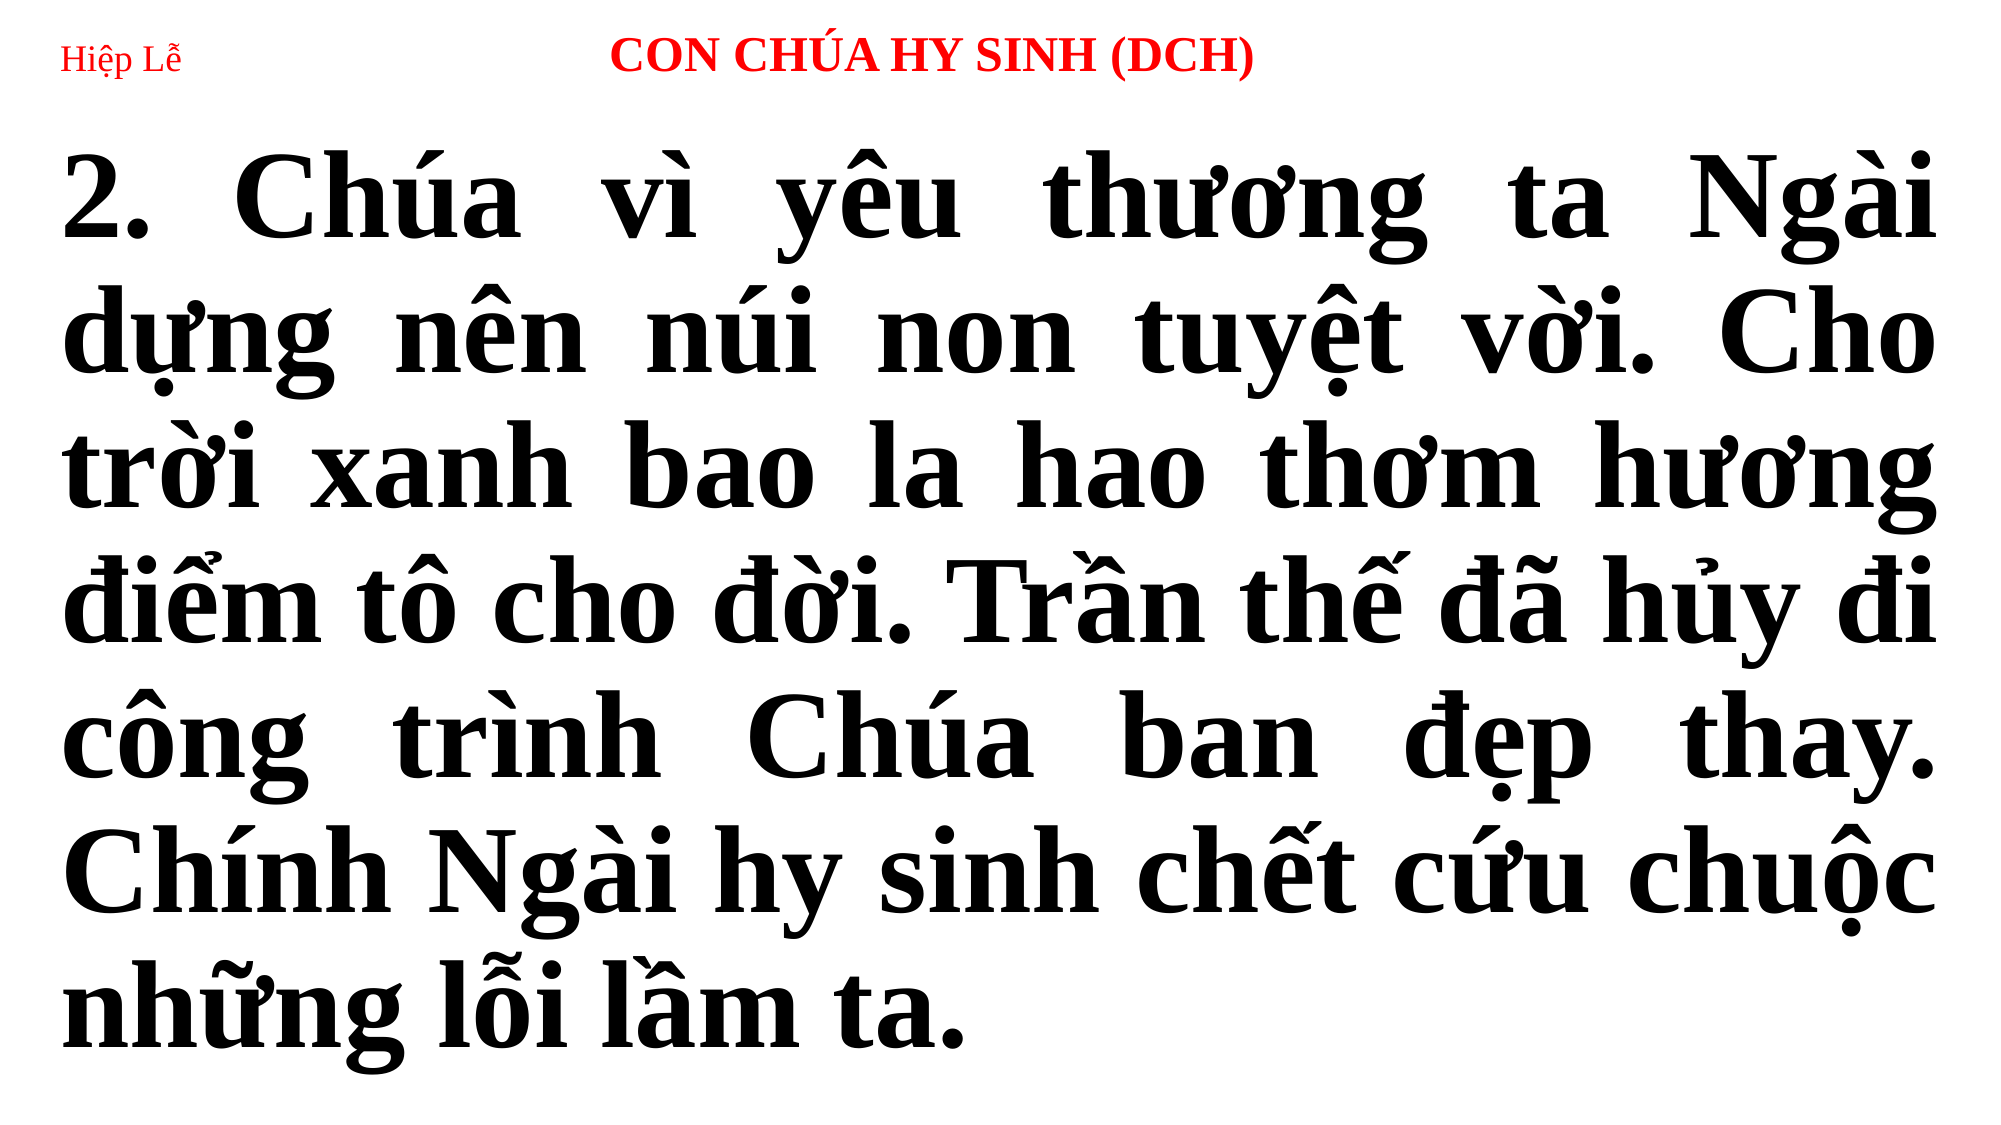

# Hiệp Lễ                                             CON CHÚA HY SINH (DCH)
2. Chúa vì yêu thương ta Ngài dựng nên núi non tuyệt vời. Cho trời xanh bao la hao thơm hương điểm tô cho đời. Trần thế đã hủy đi công trình Chúa ban đẹp thay. Chính Ngài hy sinh chết cứu chuộc những lỗi lầm ta.